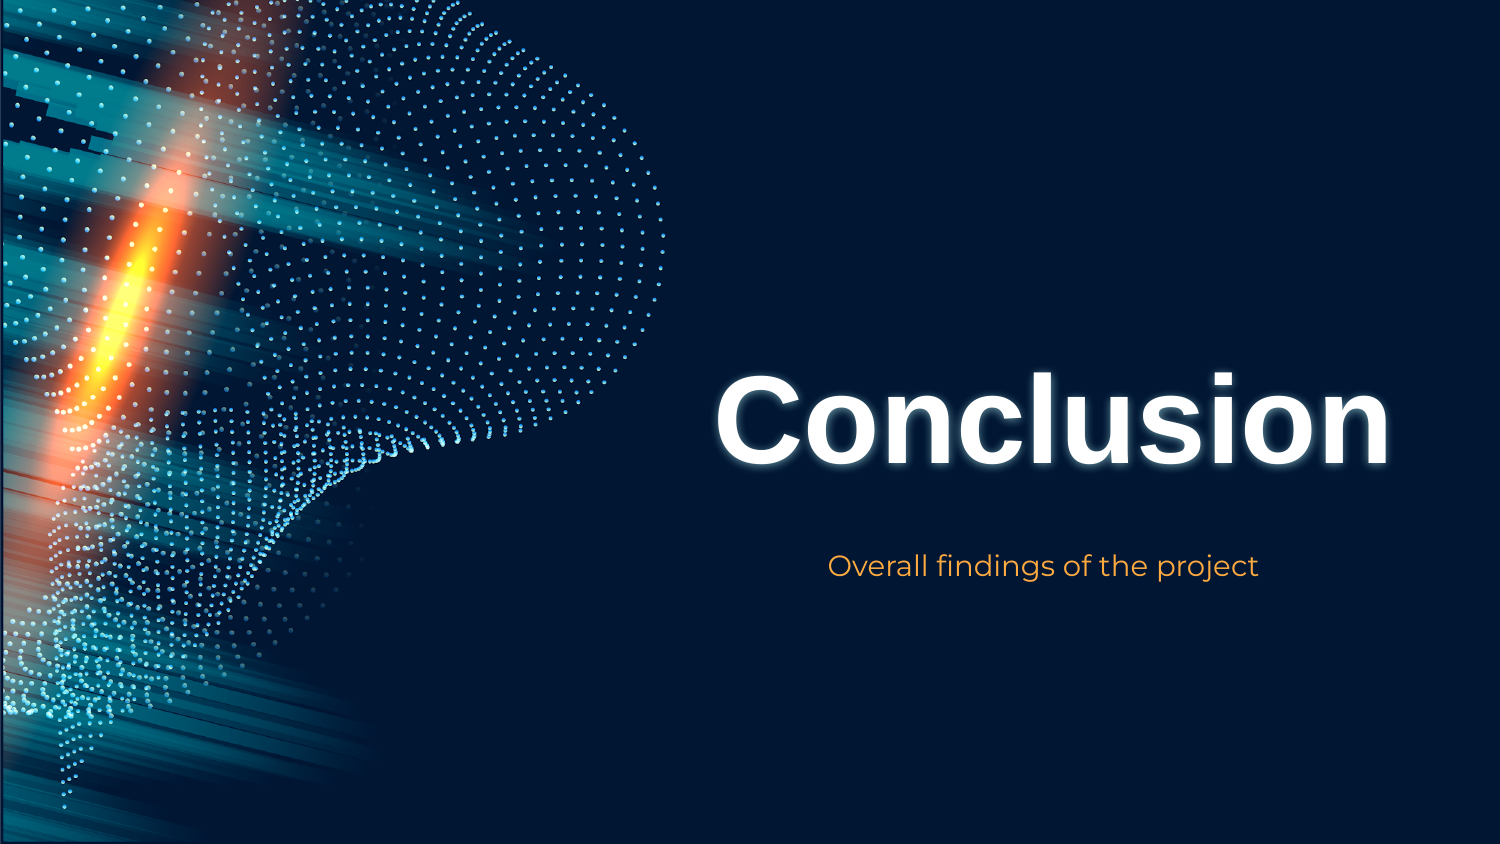

# Conclusion
Overall findings of the project